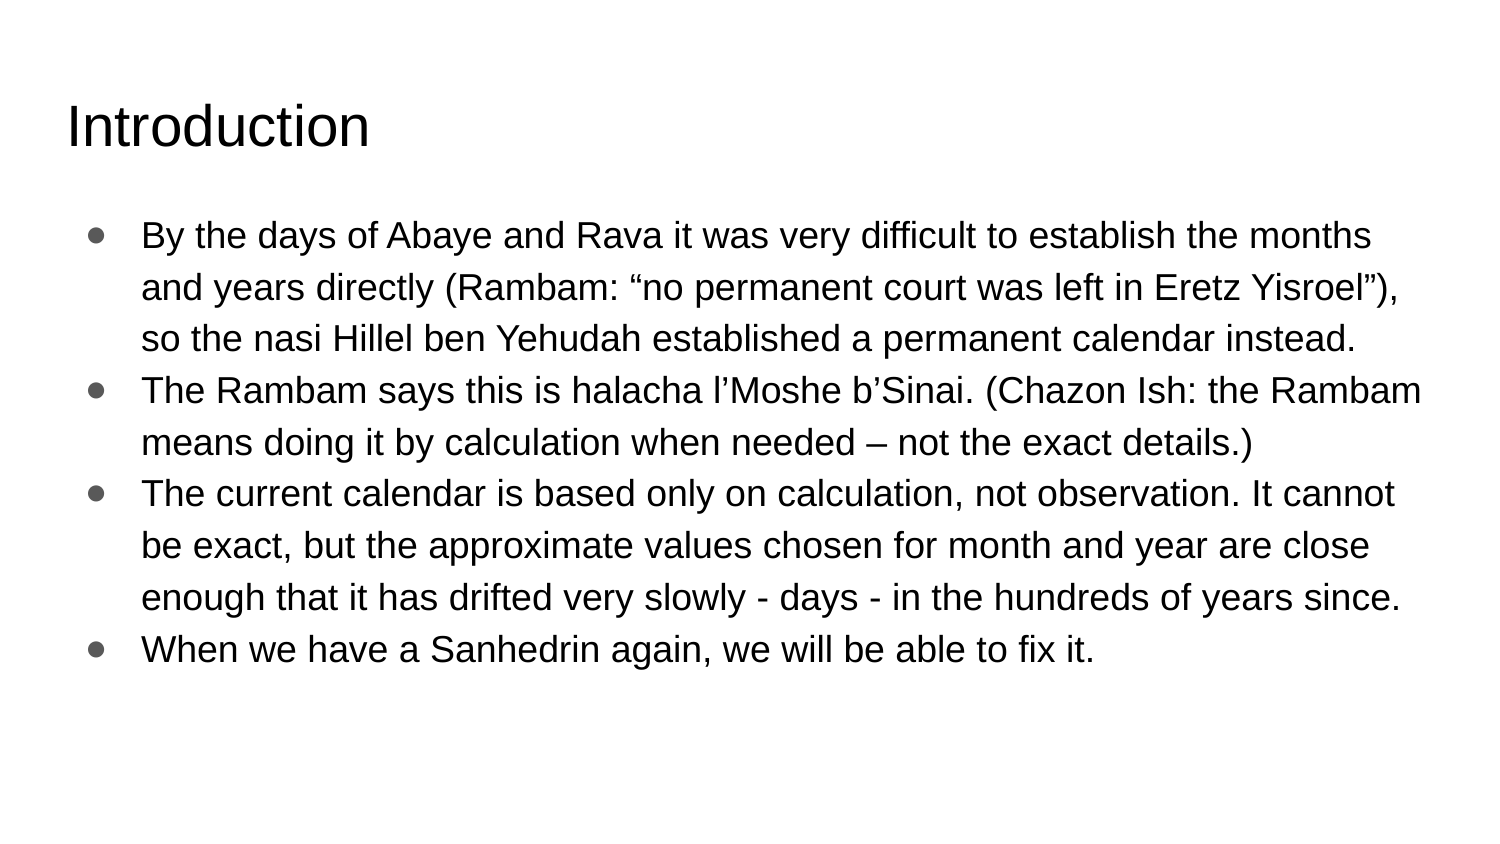

# Introduction
By the days of Abaye and Rava it was very difficult to establish the months and years directly (Rambam: “no permanent court was left in Eretz Yisroel”), so the nasi Hillel ben Yehudah established a permanent calendar instead.
The Rambam says this is halacha l’Moshe b’Sinai. (Chazon Ish: the Rambam means doing it by calculation when needed – not the exact details.)
The current calendar is based only on calculation, not observation. It cannot be exact, but the approximate values chosen for month and year are close enough that it has drifted very slowly - days - in the hundreds of years since.
When we have a Sanhedrin again, we will be able to fix it.